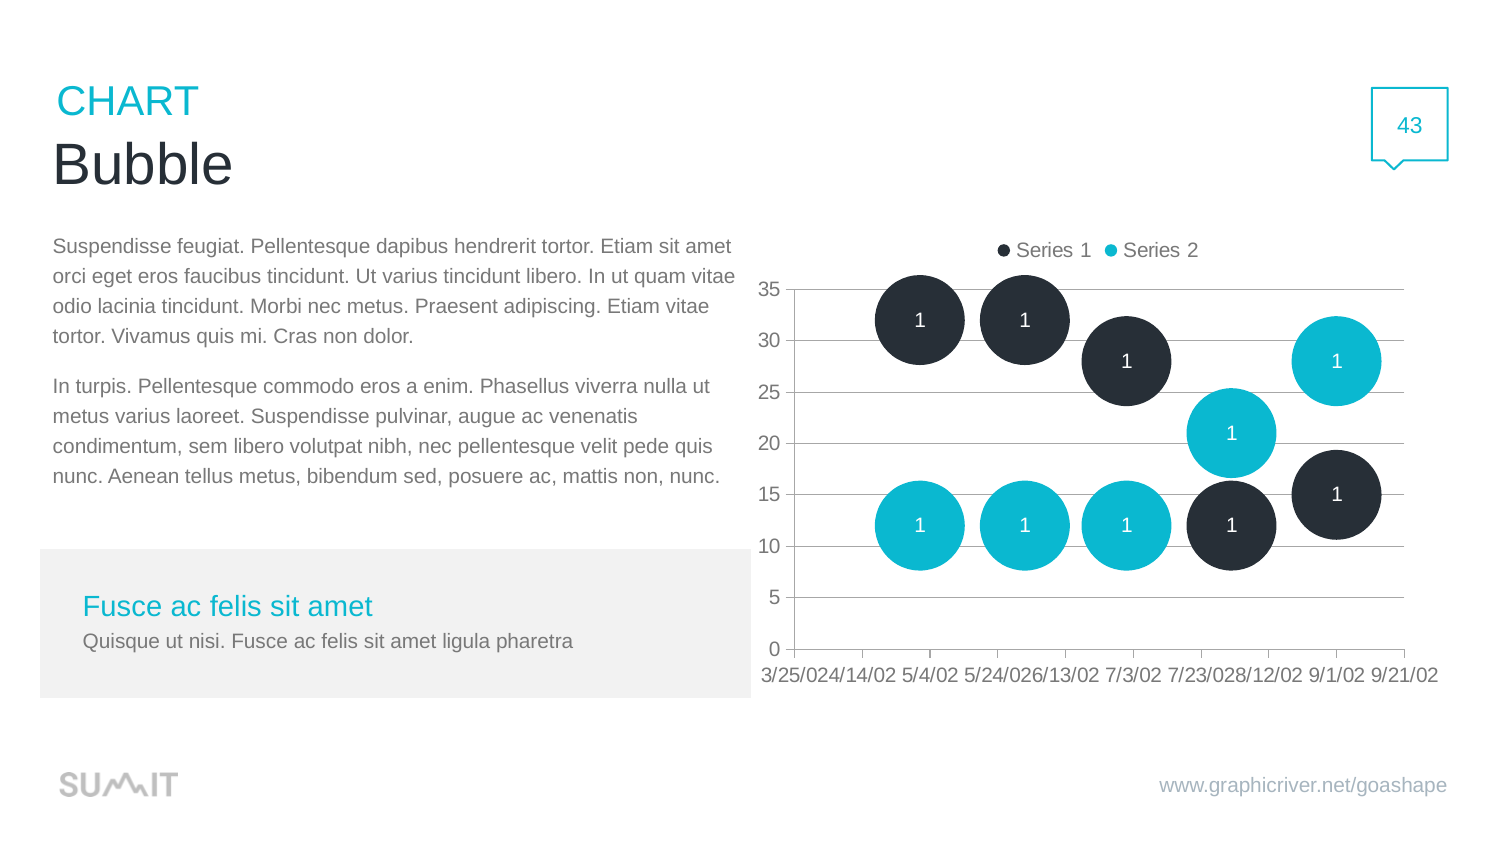

43
# Bubble
Suspendisse feugiat. Pellentesque dapibus hendrerit tortor. Etiam sit amet orci eget eros faucibus tincidunt. Ut varius tincidunt libero. In ut quam vitae odio lacinia tincidunt. Morbi nec metus. Praesent adipiscing. Etiam vitae tortor. Vivamus quis mi. Cras non dolor.
In turpis. Pellentesque commodo eros a enim. Phasellus viverra nulla ut metus varius laoreet. Suspendisse pulvinar, augue ac venenatis condimentum, sem libero volutpat nibh, nec pellentesque velit pede quis nunc. Aenean tellus metus, bibendum sed, posuere ac, mattis non, nunc.

### Chart

| Category | Series 1 | Series 2 |
|---|---|---|
Fusce ac felis sit amet
Quisque ut nisi. Fusce ac felis sit amet ligula pharetra
www.graphicriver.net/goashape